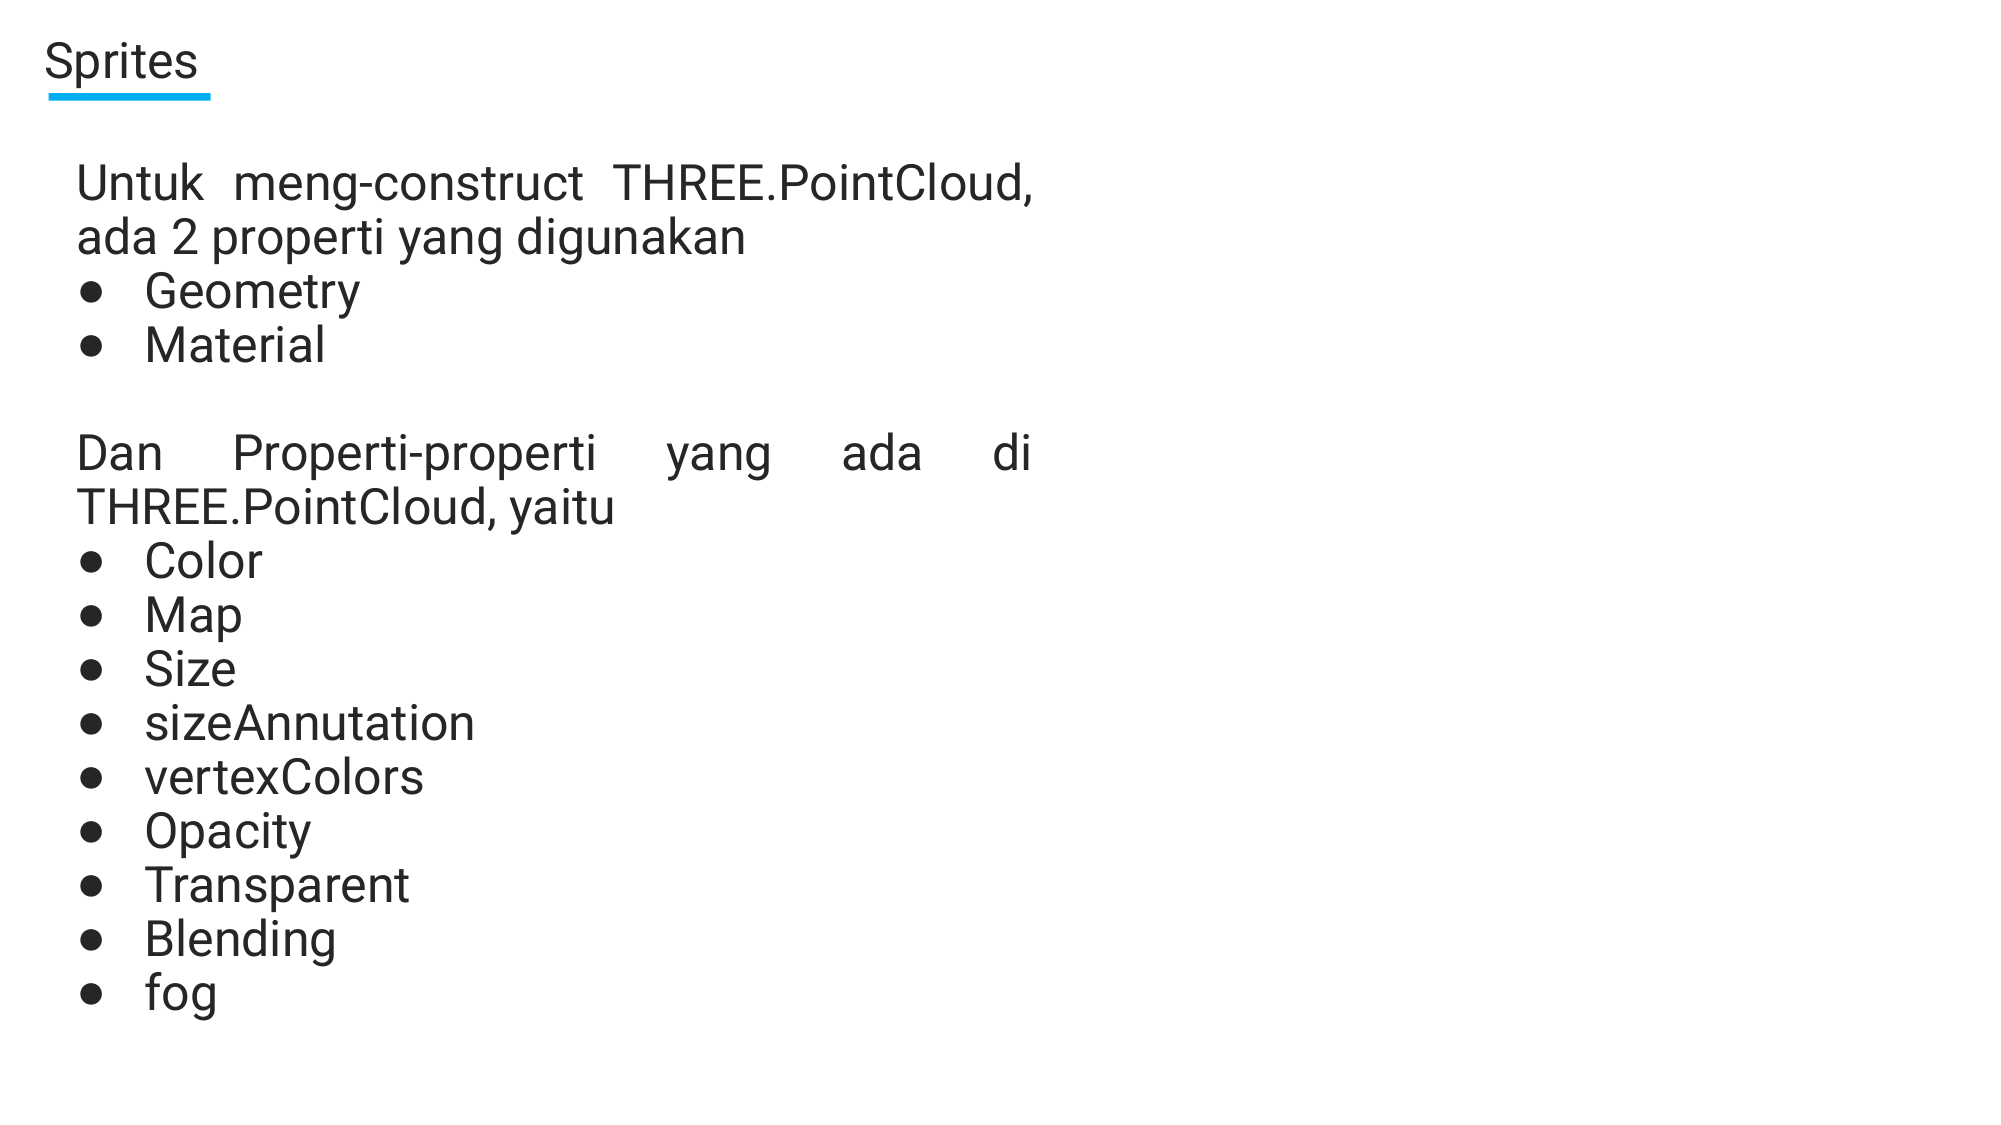

Sprites

Untuk meng-construct THREE.PointCloud, ada 2 properti yang digunakan
Geometry
Material

Dan Properti-properti yang ada di THREE.PointCloud, yaitu
Color
Map
Size
sizeAnnutation
vertexColors
Opacity
Transparent
Blending
fog